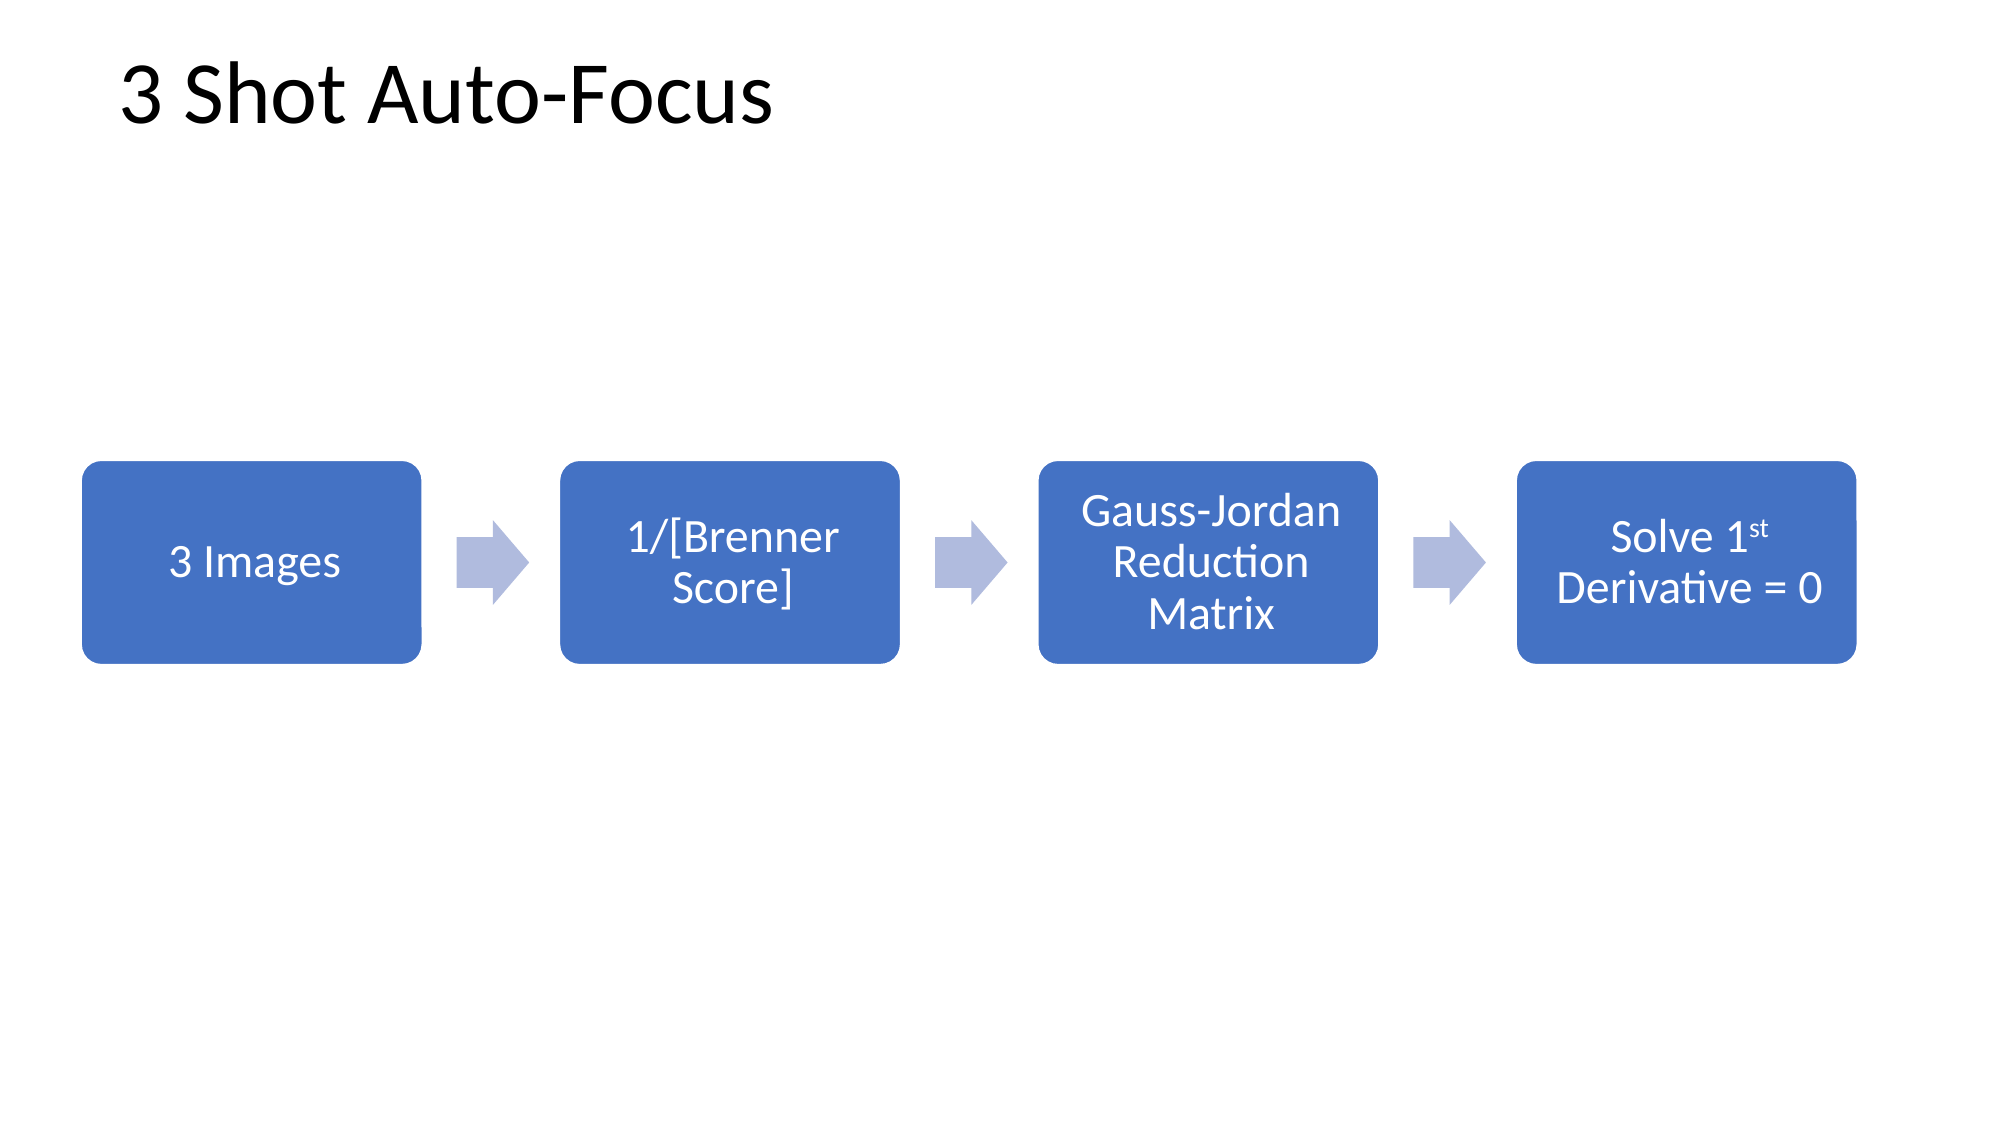

# 3 Shot Auto-Focus
3 Images

1/[Brenner Score]

Gauss-Jordan Reduction Matrix

Solve 1st Derivative = 0